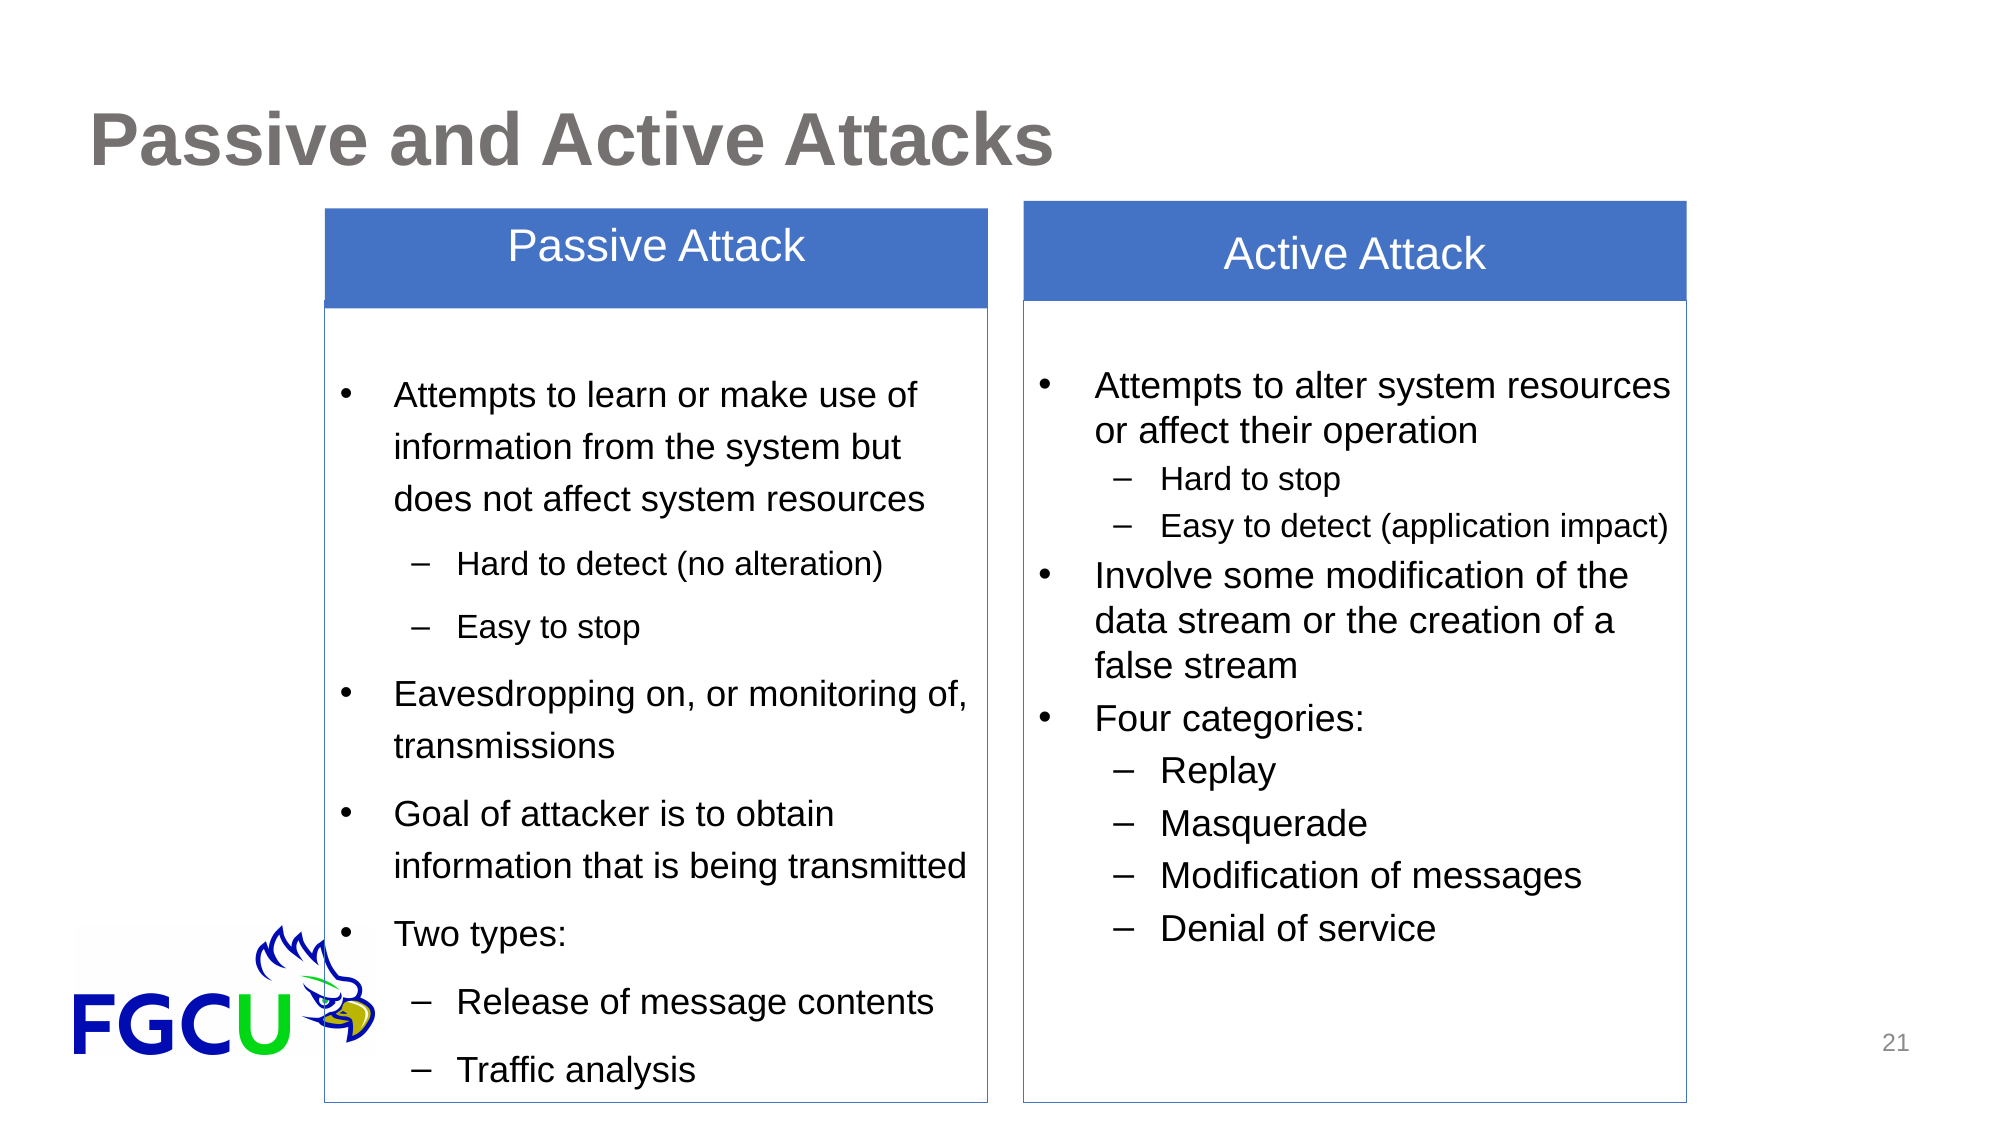

# Passive and Active Attacks
Active Attack
Passive Attack

Attempts to learn or make use of information from the system but does not affect system resources
Hard to detect (no alteration)
Easy to stop
Eavesdropping on, or monitoring of, transmissions
Goal of attacker is to obtain information that is being transmitted
Two types:
Release of message contents
Traffic analysis

Attempts to alter system resources or affect their operation
Hard to stop
Easy to detect (application impact)
Involve some modification of the data stream or the creation of a false stream
Four categories:
Replay
Masquerade
Modification of messages
Denial of service
21